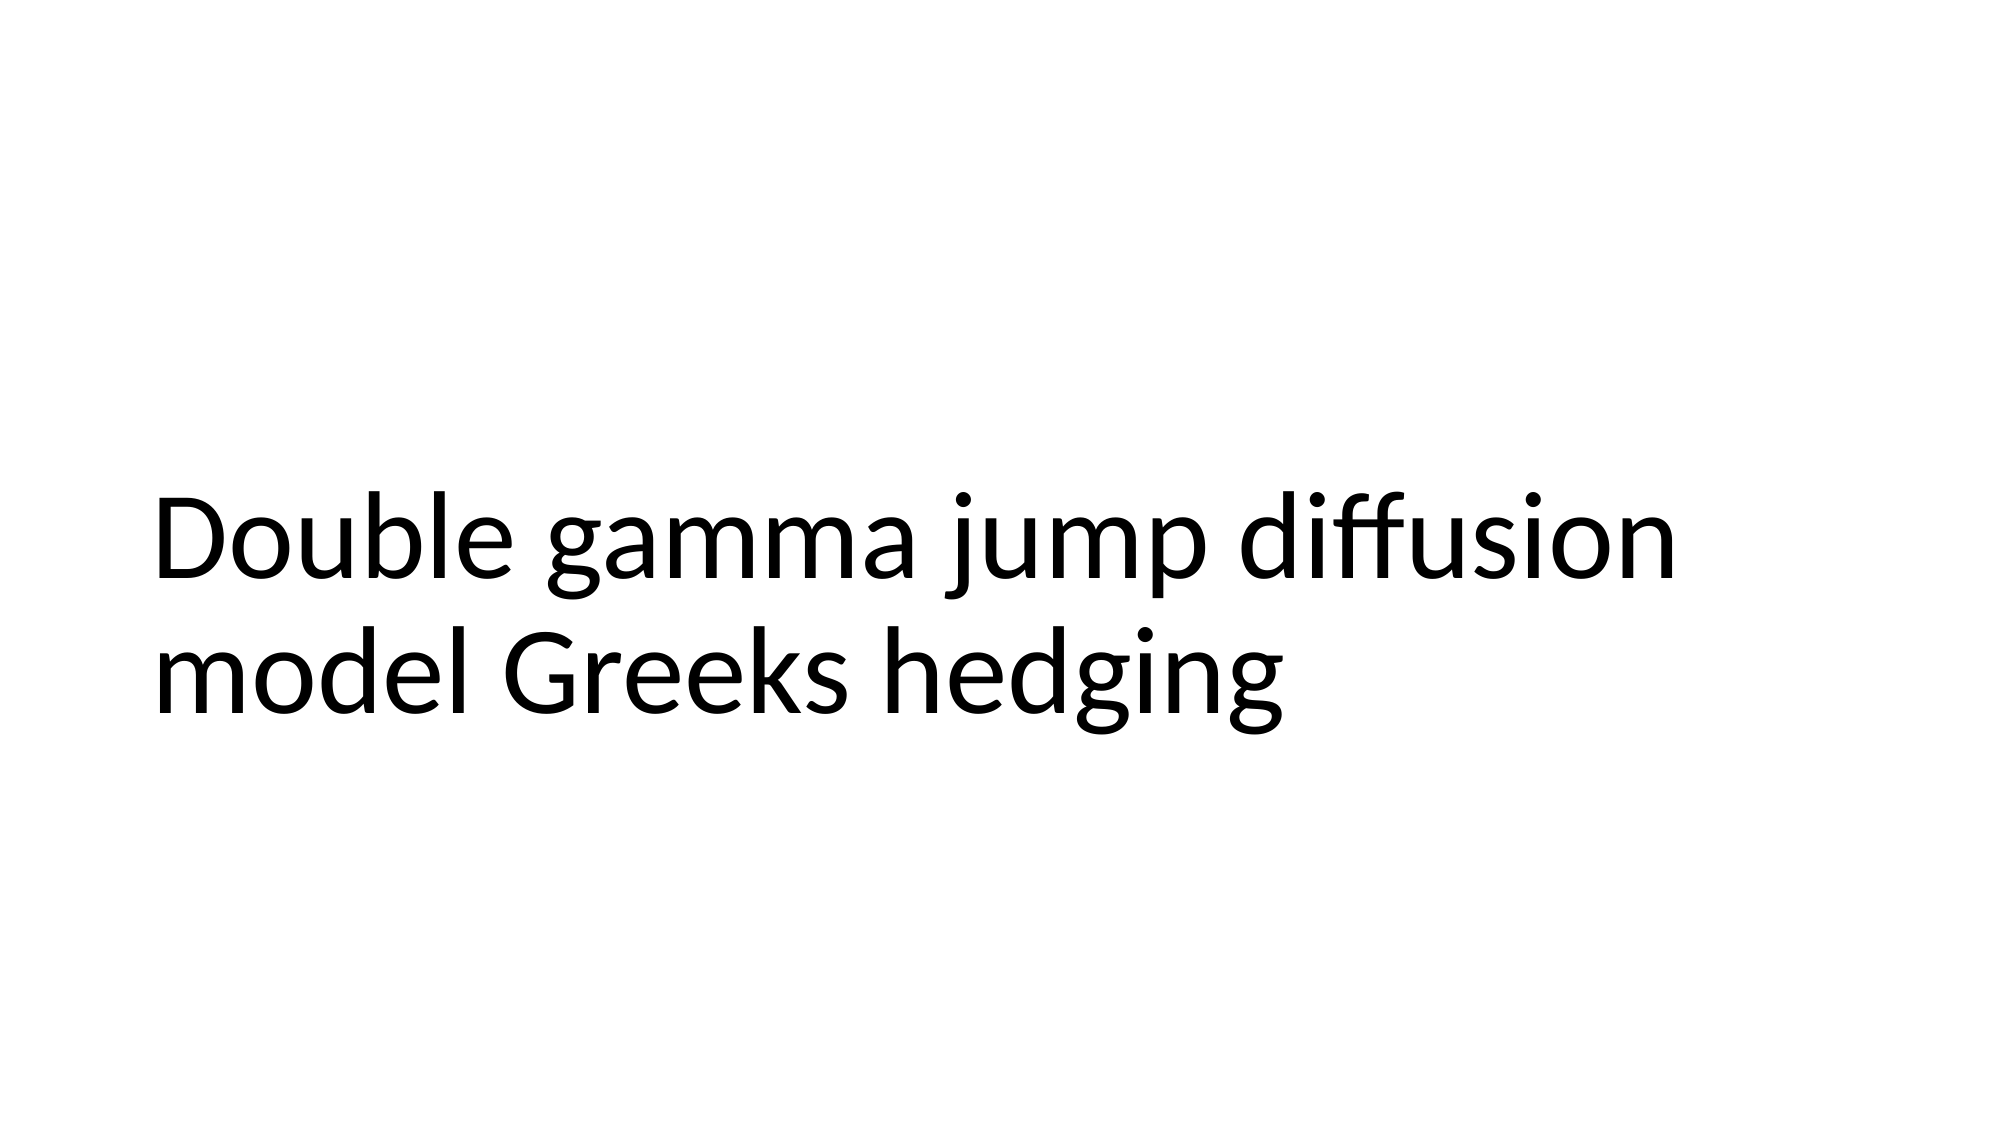

# Double gamma jump diffusion model Greeks hedging